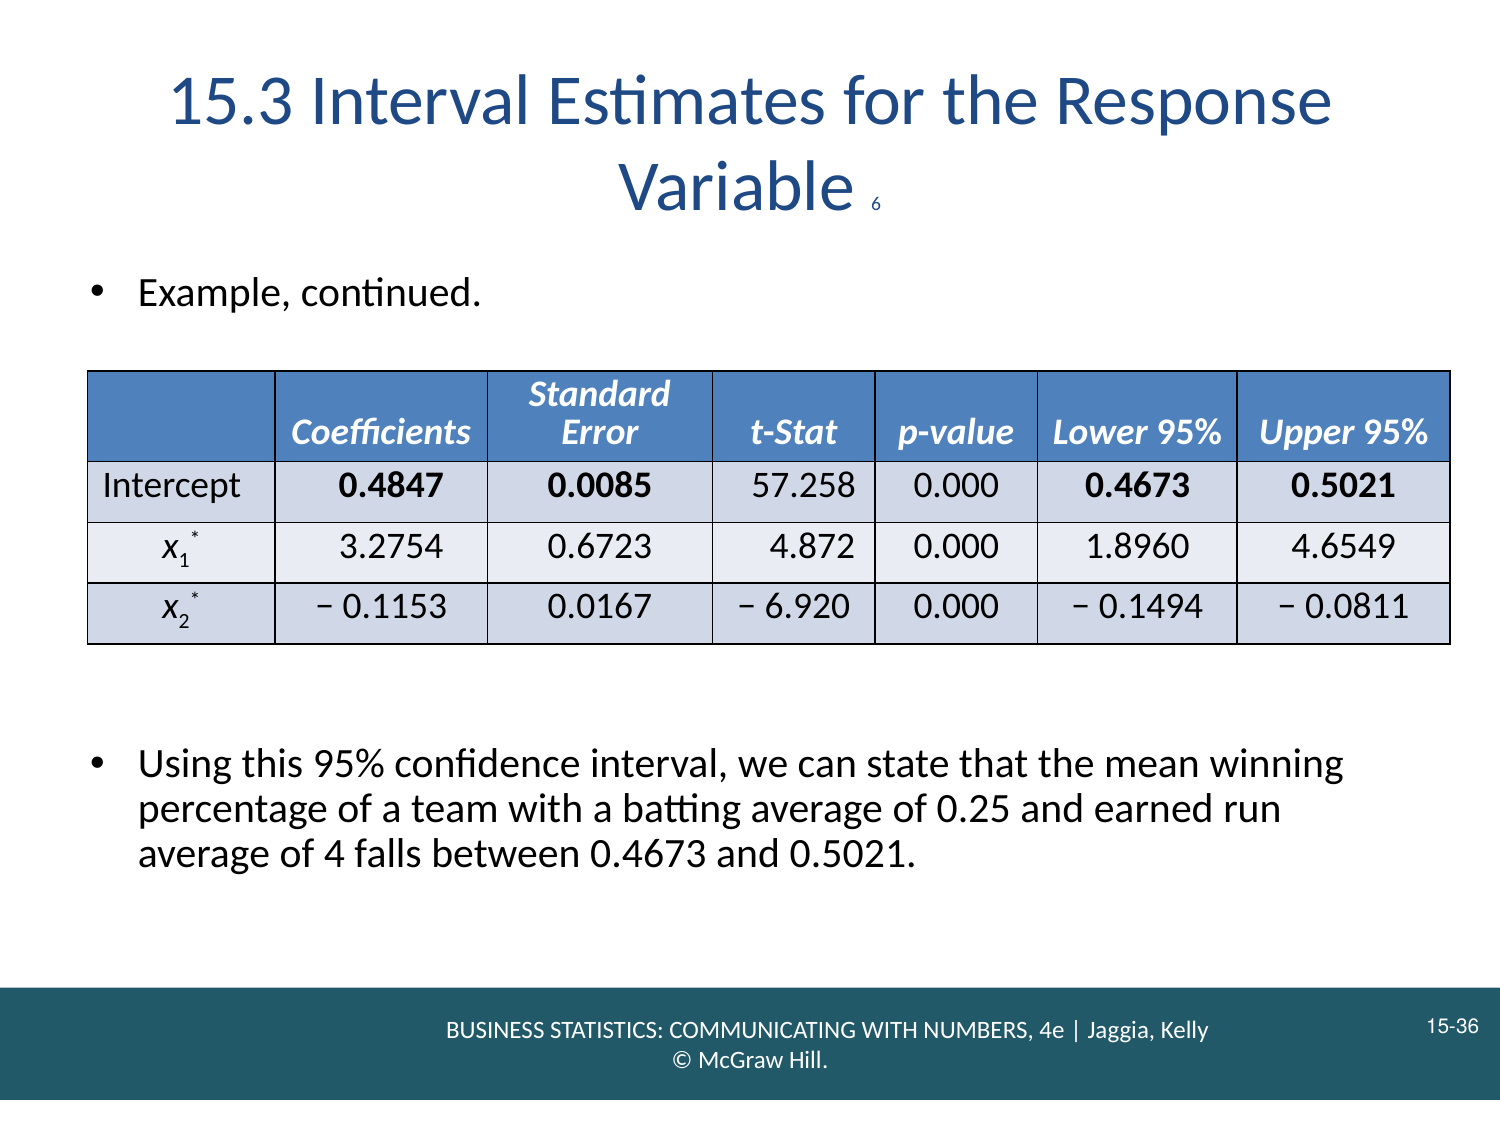

# 15.3 Interval Estimates for the Response Variable 6
Example, continued.
|  | Coefficients | Standard Error | t-Stat | p-value | Lower 95% | Upper 95% |
| --- | --- | --- | --- | --- | --- | --- |
| Intercept | 0.4847 | 0.0085 | 57.258 | 0.000 | 0.4673 | 0.5021 |
| x1\* | 3.2754 | 0.6723 | 4.872 | 0.000 | 1.8960 | 4.6549 |
| x2\* | − 0.1153 | 0.0167 | − 6.920 | 0.000 | − 0.1494 | − 0.0811 |
Using this 95% confidence interval, we can state that the mean winning percentage of a team with a batting average of 0.25 and earned run average of 4 falls between 0.4673 and 0.5021.